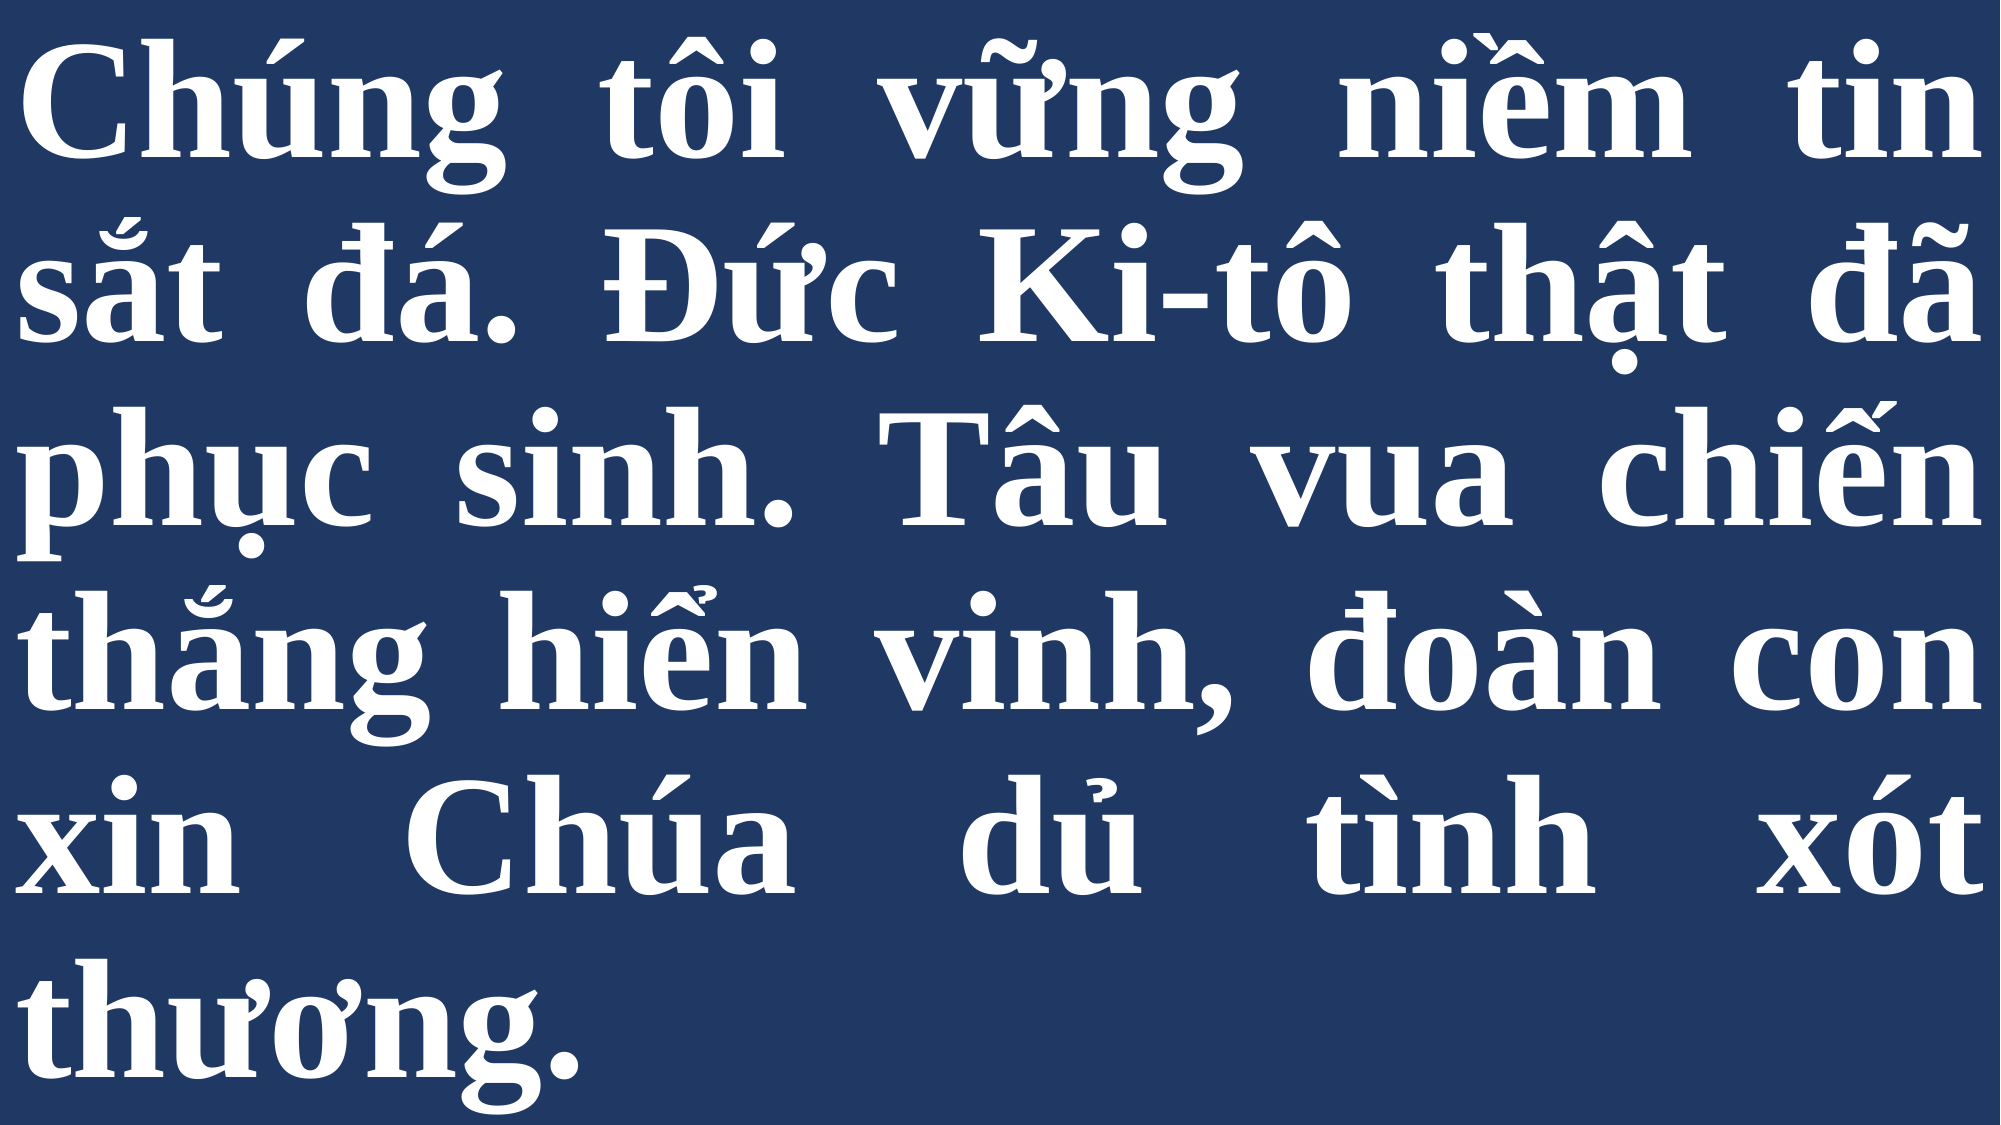

# Chúng tôi vững niềm tin sắt đá. Đức Ki-tô thật đã phục sinh. Tâu vua chiến thắng hiển vinh, đoàn con xin Chúa dủ tình xót thương.